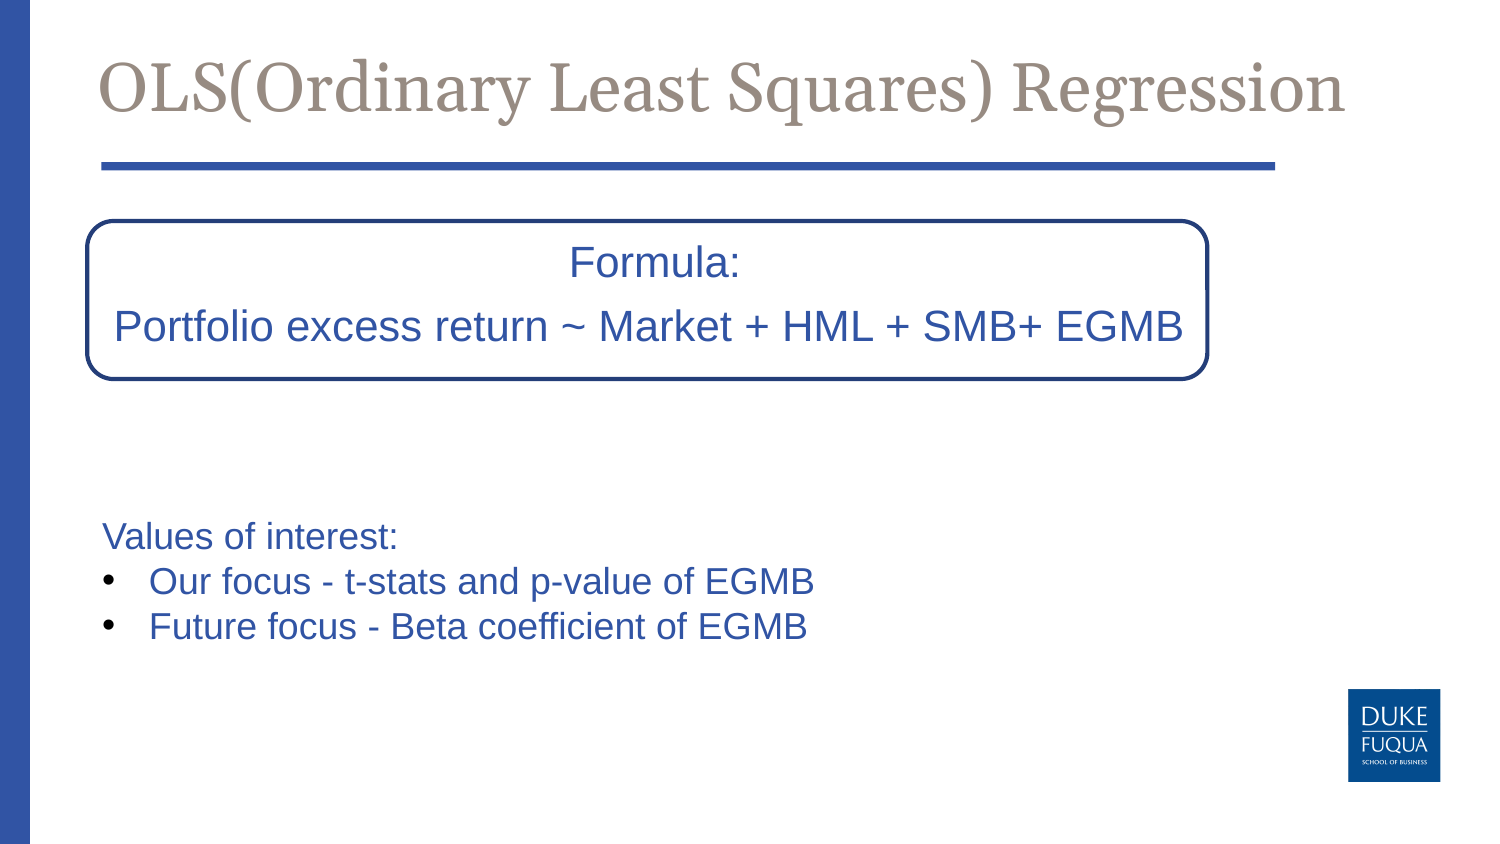

# OLS(Ordinary Least Squares) Regression

Formula:
Portfolio excess return ~ Market + HML + SMB+ EGMB
Values of interest:
Our focus - t-stats and p-value of EGMB
Future focus - Beta coefficient of EGMB